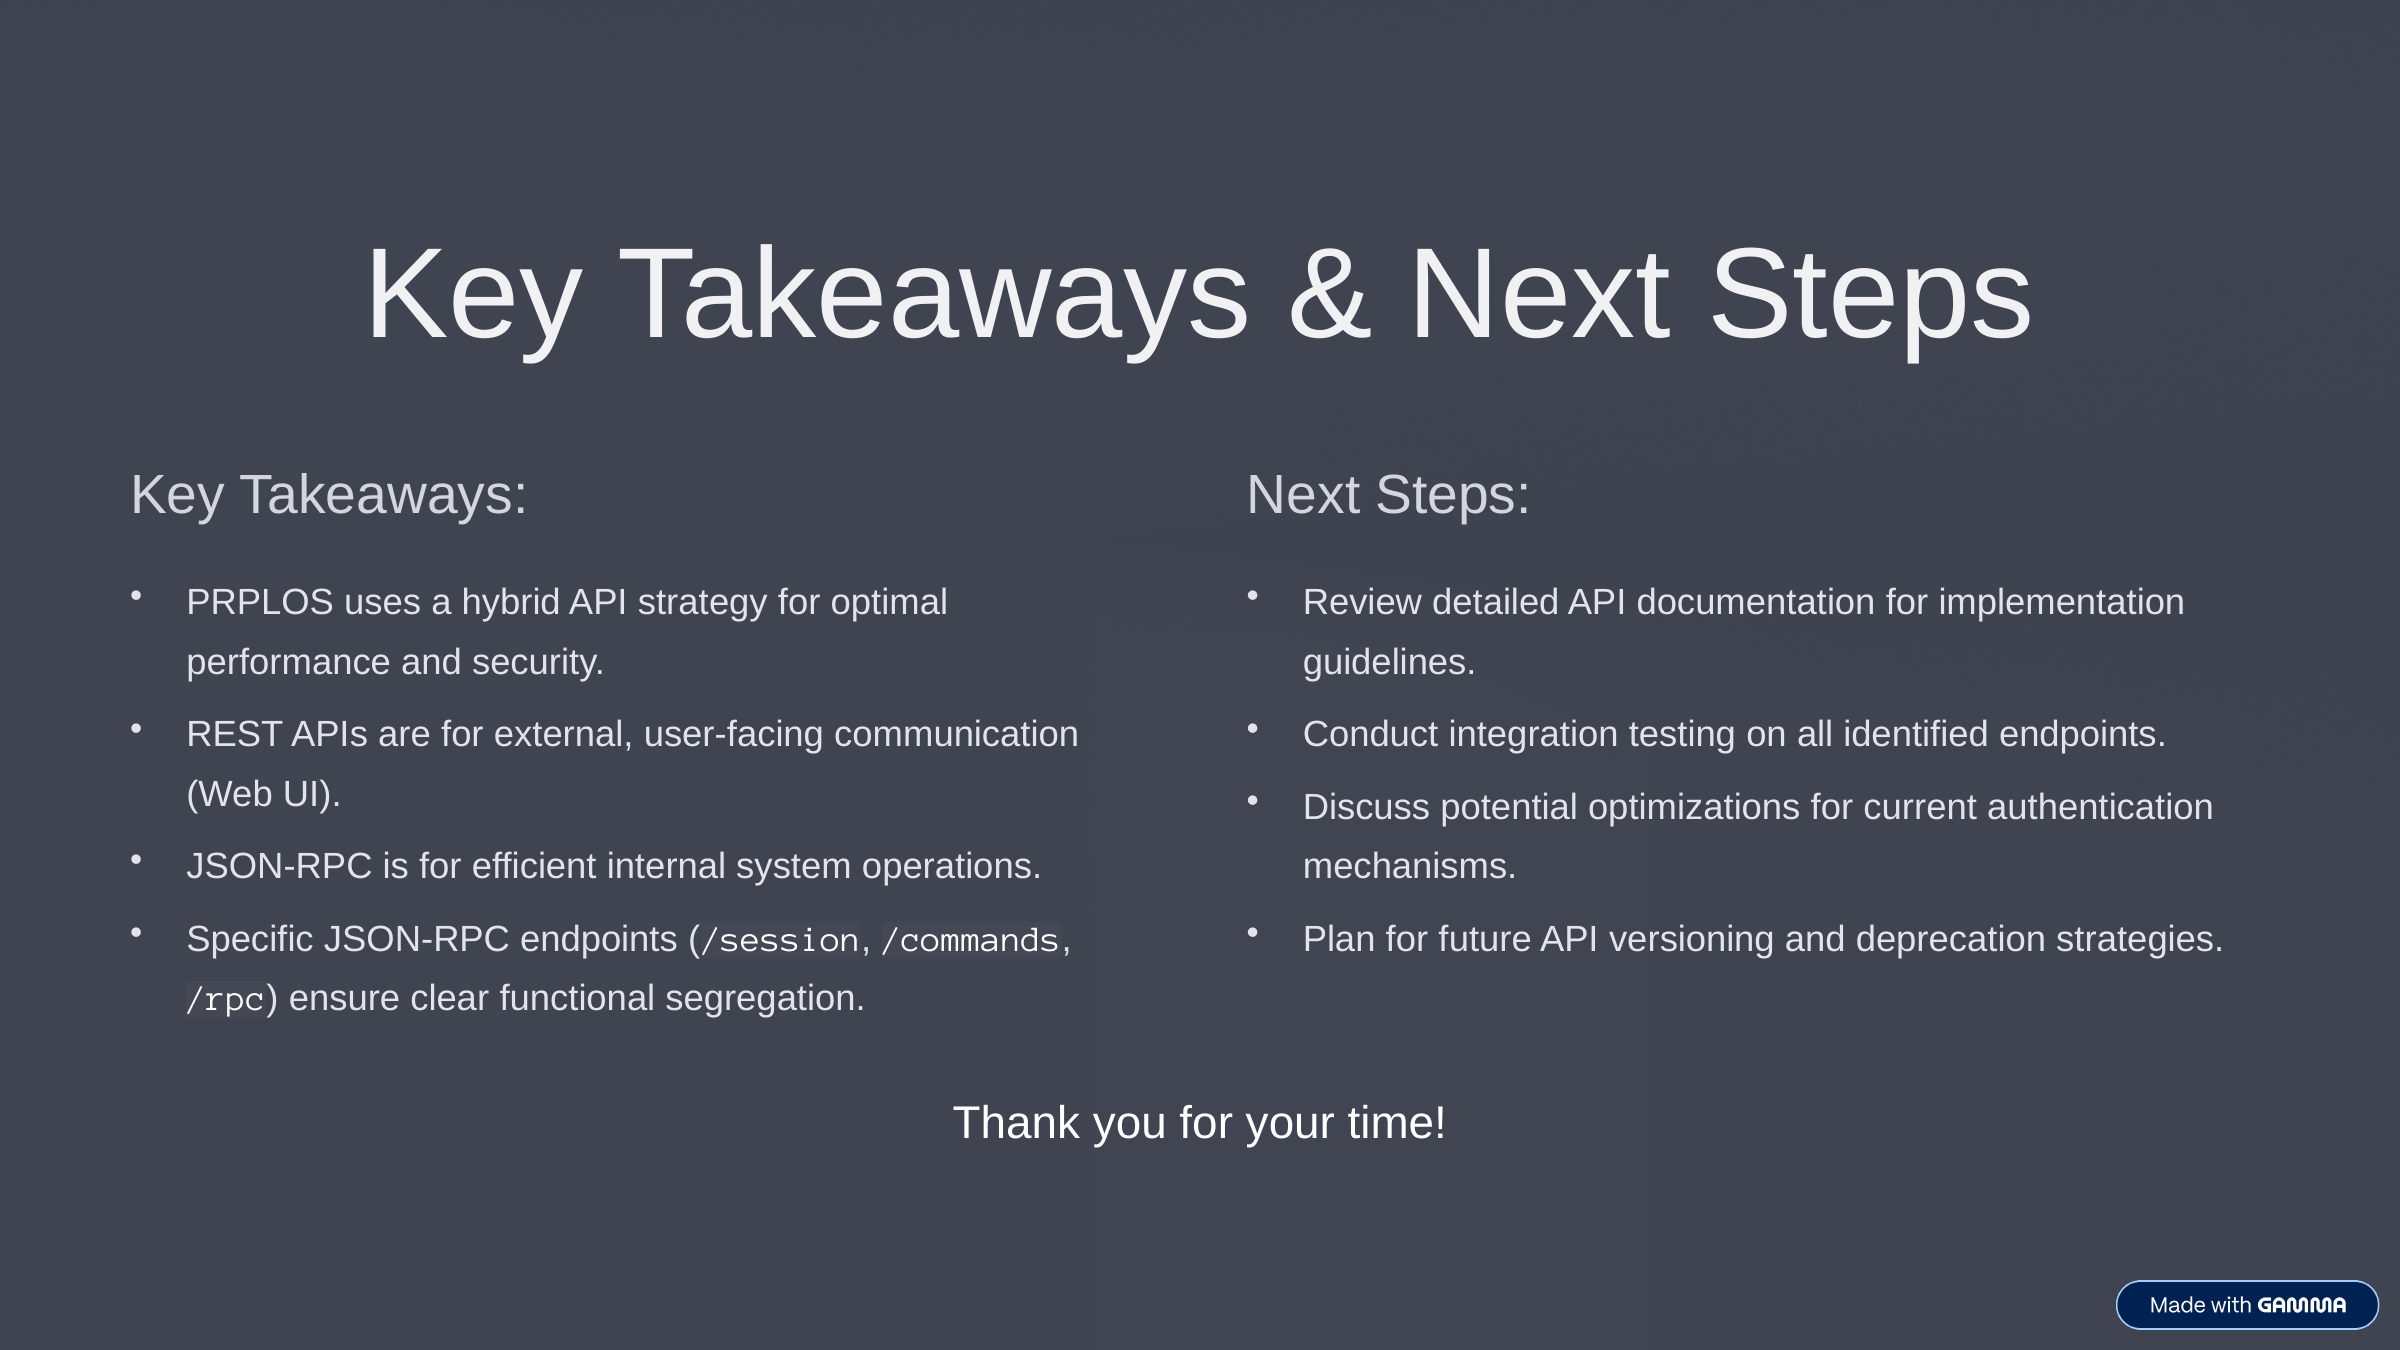

Key Takeaways & Next Steps
Key Takeaways:
Next Steps:
PRPLOS uses a hybrid API strategy for optimal performance and security.
Review detailed API documentation for implementation guidelines.
REST APIs are for external, user-facing communication (Web UI).
Conduct integration testing on all identified endpoints.
Discuss potential optimizations for current authentication mechanisms.
JSON-RPC is for efficient internal system operations.
Specific JSON-RPC endpoints (/session, /commands, /rpc) ensure clear functional segregation.
Plan for future API versioning and deprecation strategies.
Thank you for your time!